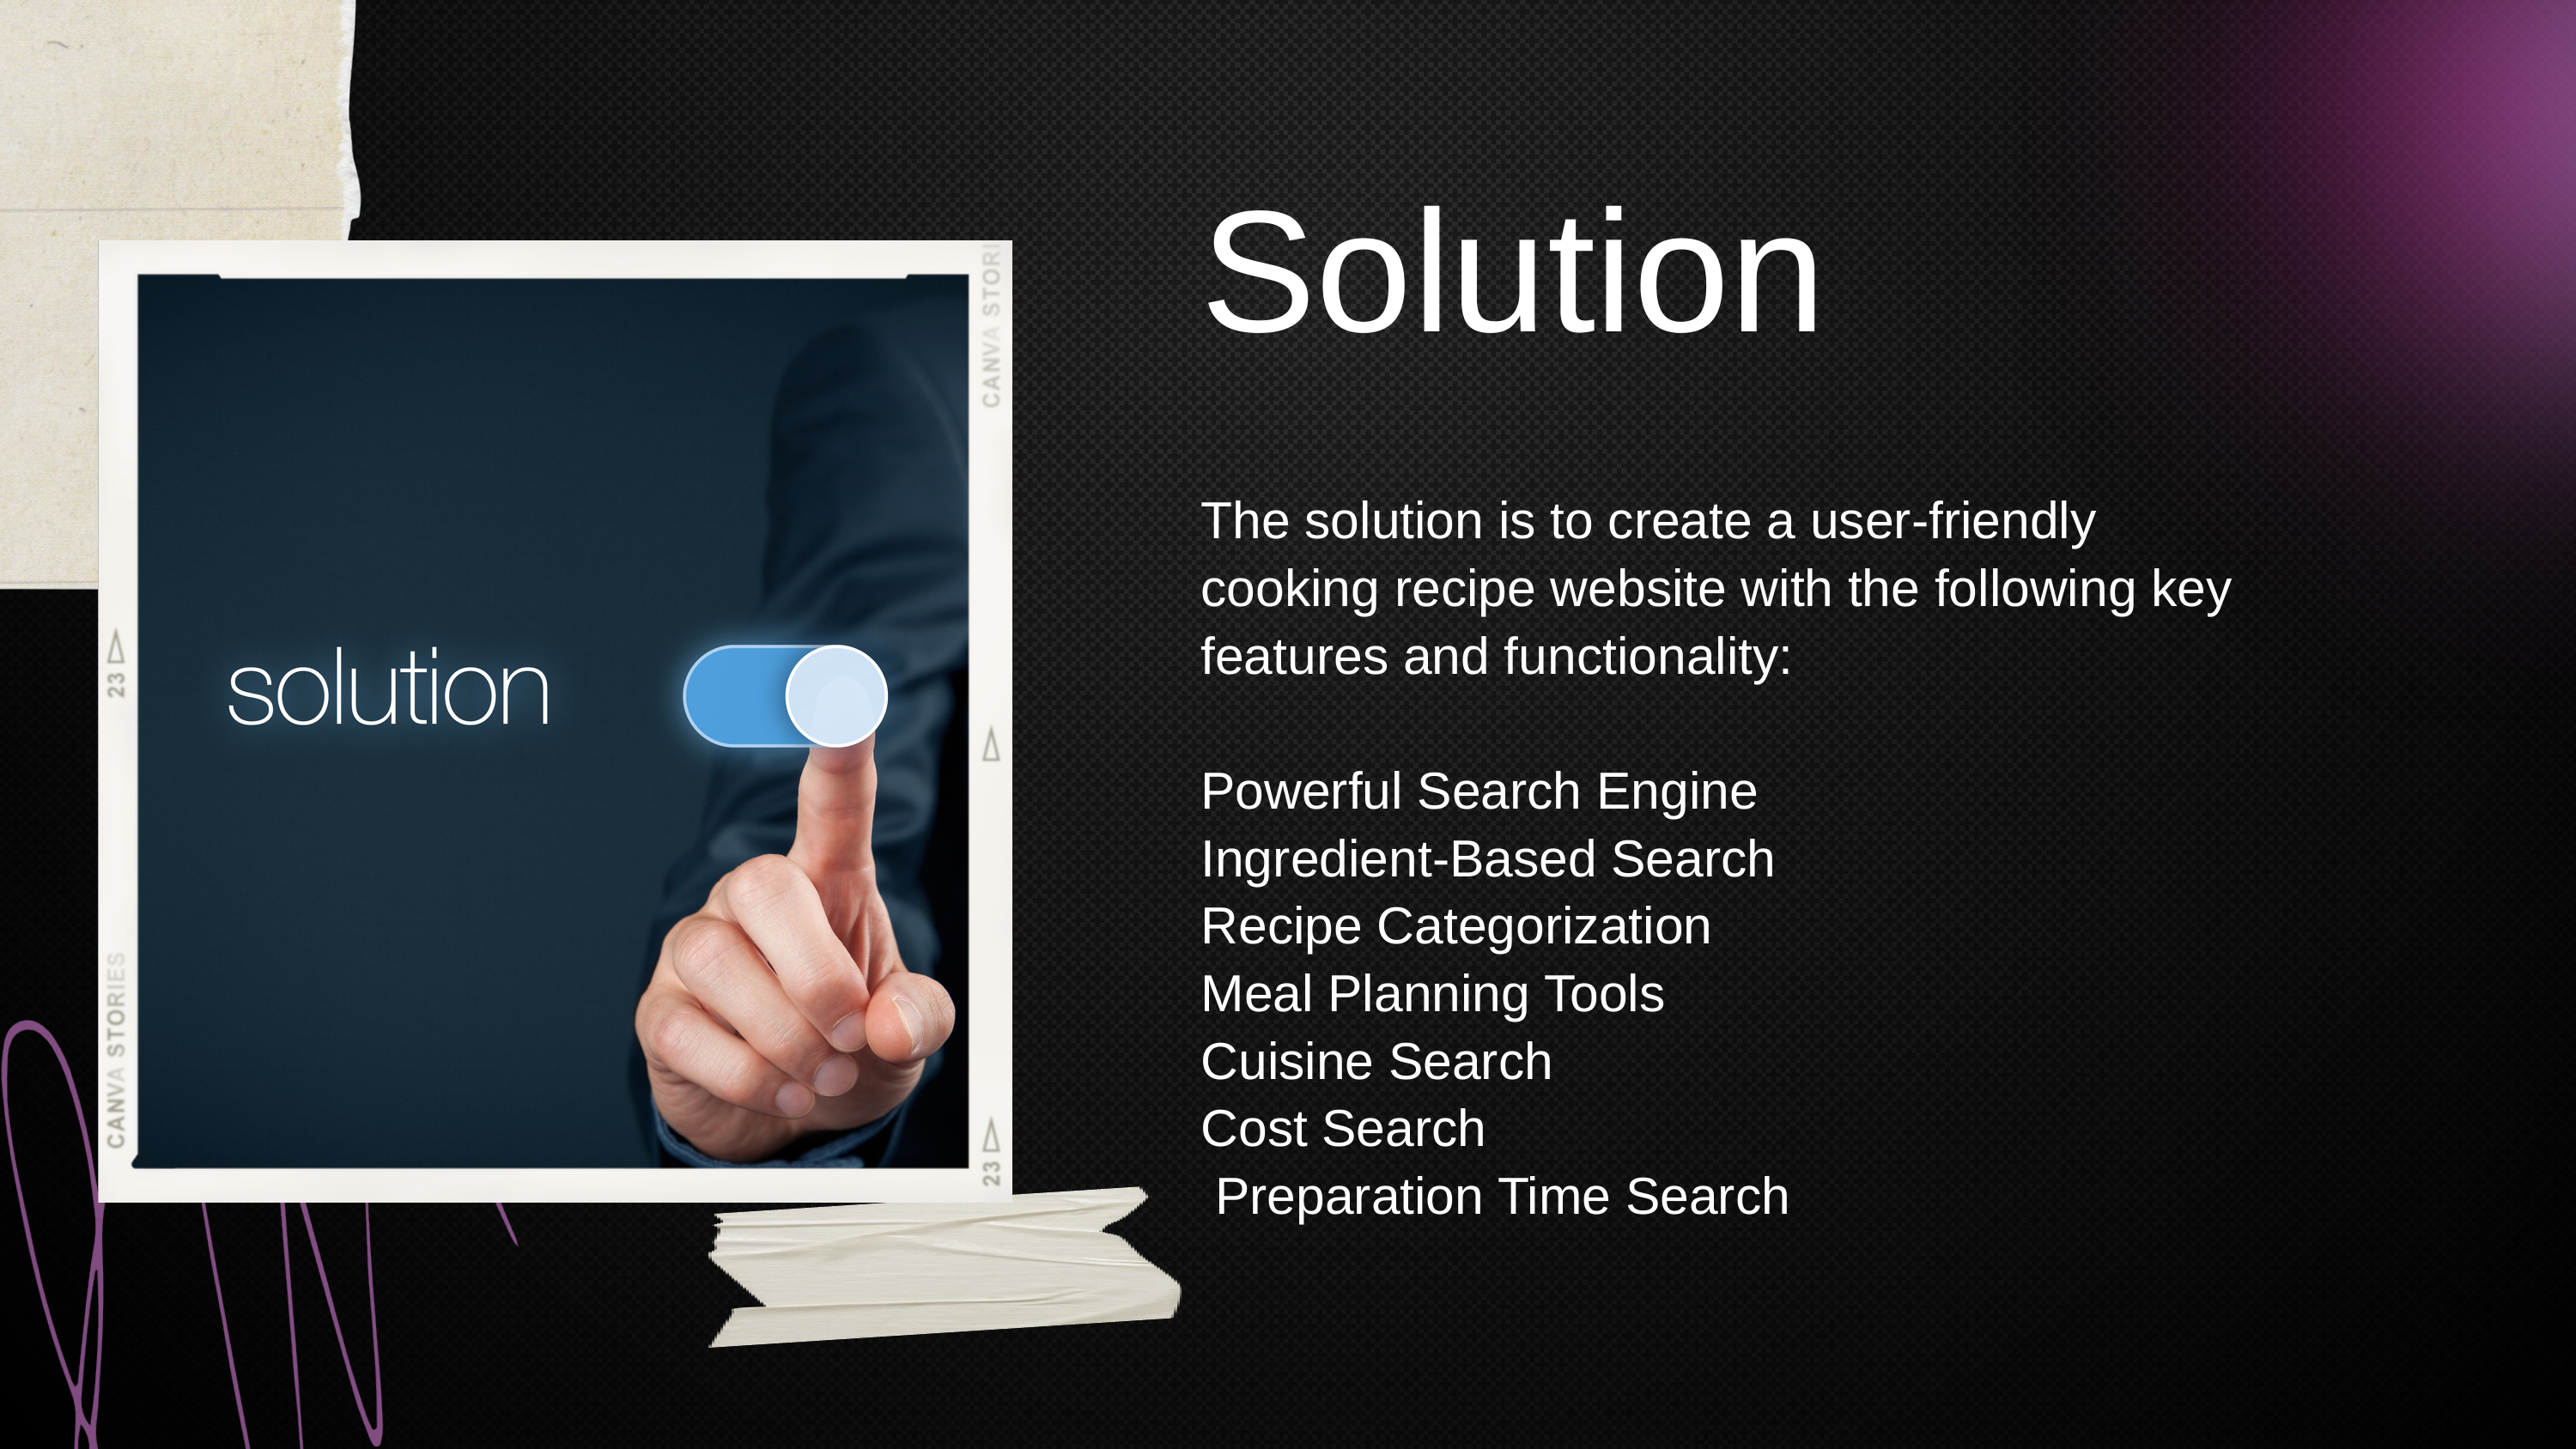

Solution
The solution is to create a user-friendly cooking recipe website with the following key features and functionality:

Powerful Search Engine
Ingredient-Based Search
Recipe Categorization
Meal Planning Tools
Cuisine Search
Cost Search
 Preparation Time Search